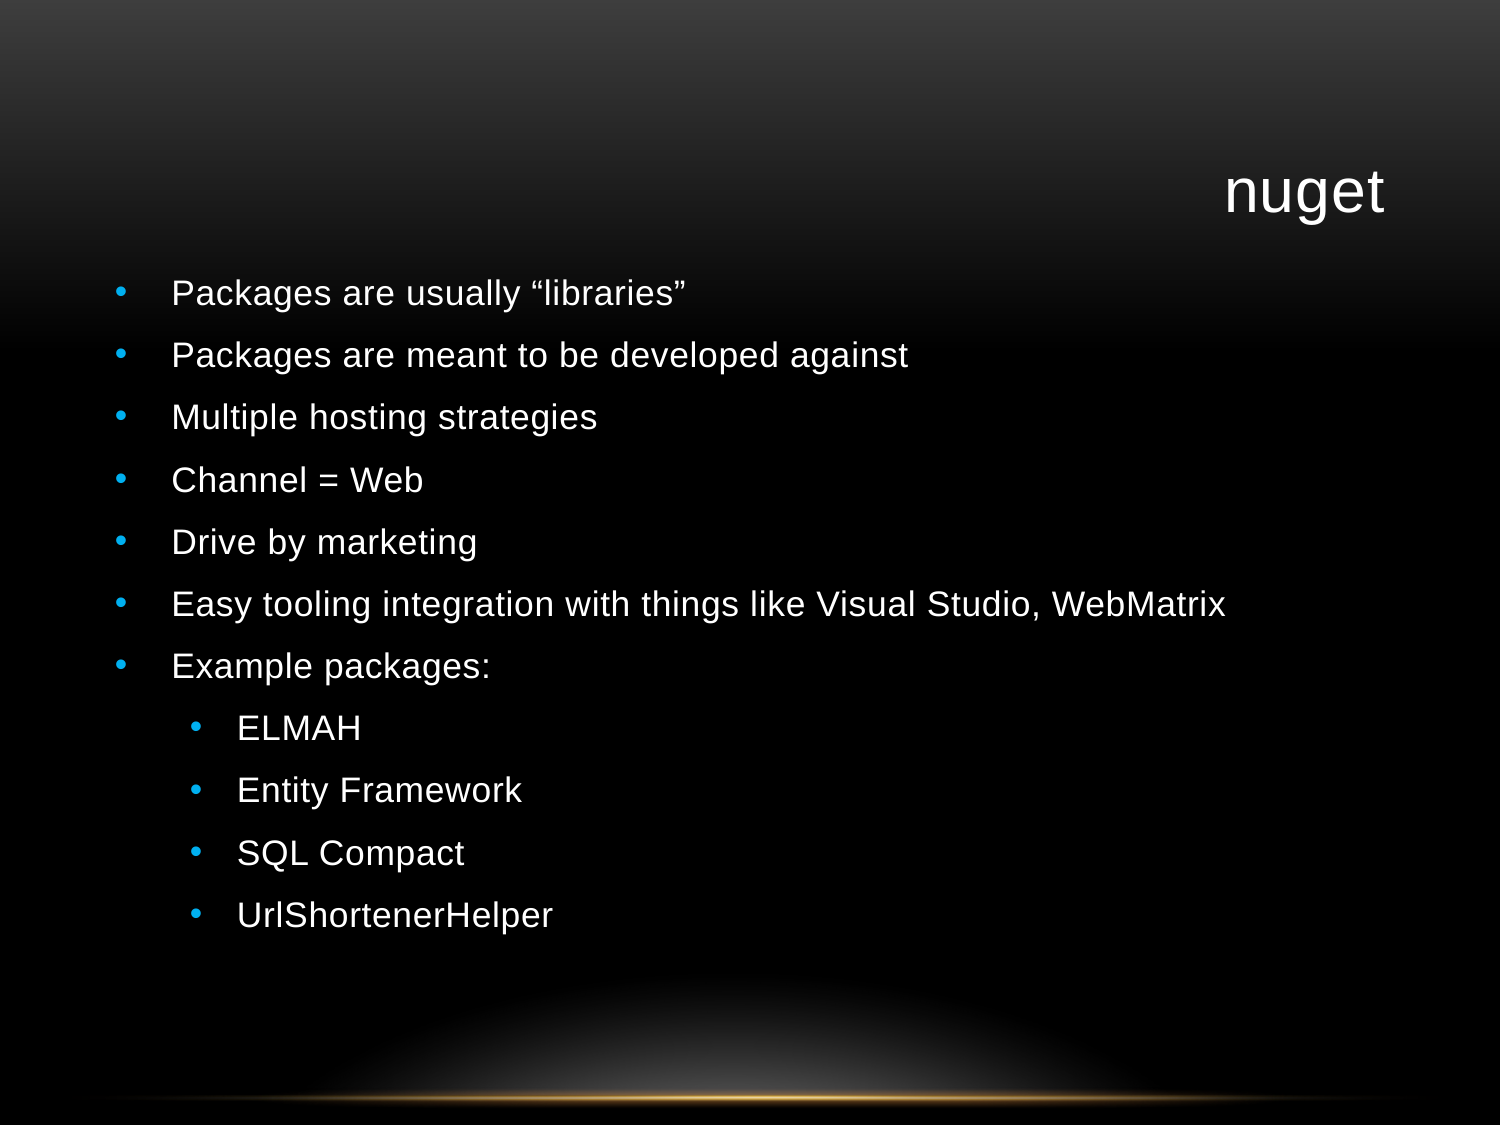

# nuget
Packages are usually “libraries”
Packages are meant to be developed against
Multiple hosting strategies
Channel = Web
Drive by marketing
Easy tooling integration with things like Visual Studio, WebMatrix
Example packages:
ELMAH
Entity Framework
SQL Compact
UrlShortenerHelper